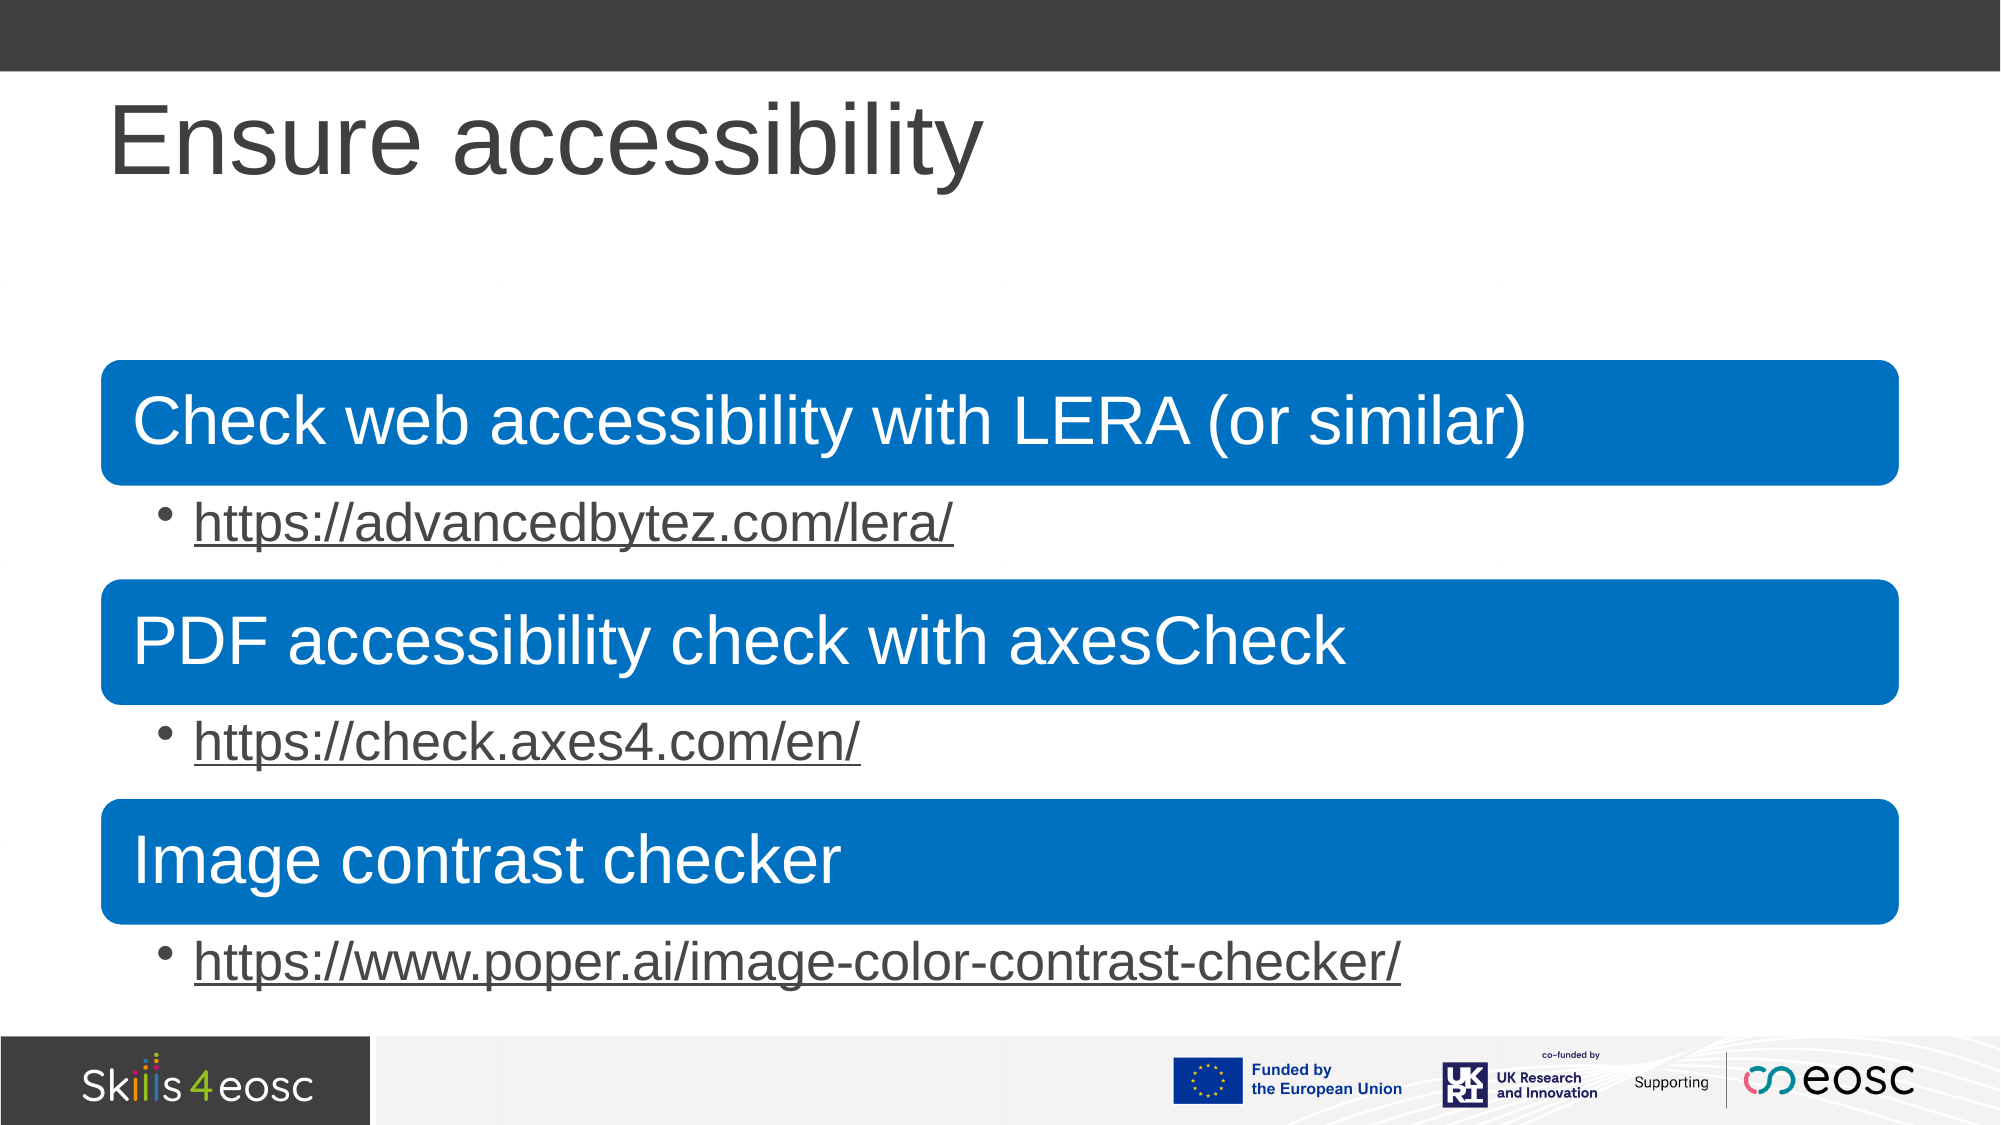

# Ensure accessibility
Check web accessibility with LERA (or similar)
https://advancedbytez.com/lera/
PDF accessibility check with axesCheck
https://check.axes4.com/en/
Image contrast checker
https://www.poper.ai/image-color-contrast-checker/